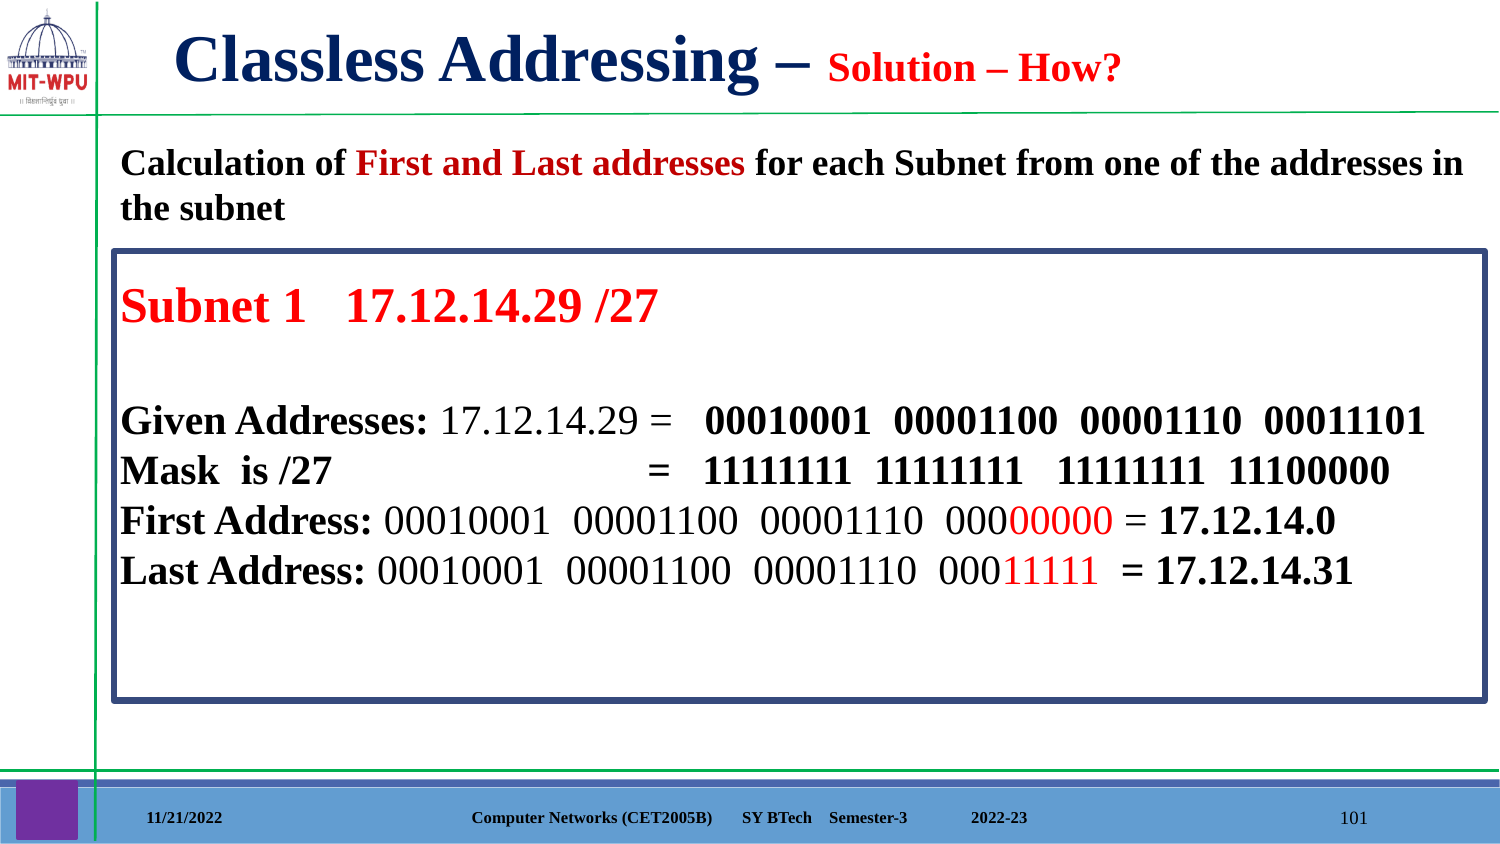

Classless Addressing – Solution – How?
Calculation of First and Last addresses for each Subnet from one of the addresses in the subnet

Subnet 1   17.12.14.29 /27

Given Addresses: 17.12.14.29 =   00010001  00001100  00001110  00011101
Mask  is /27                              =   11111111  11111111   11111111  11100000
First Address: 00010001  00001100  00001110  00000000 = 17.12.14.0
Last Address: 00010001  00001100  00001110  00011111  = 17.12.14.31

11/21/2022
Computer Networks (CET2005B)       SY BTech    Semester-3               2022-23
101